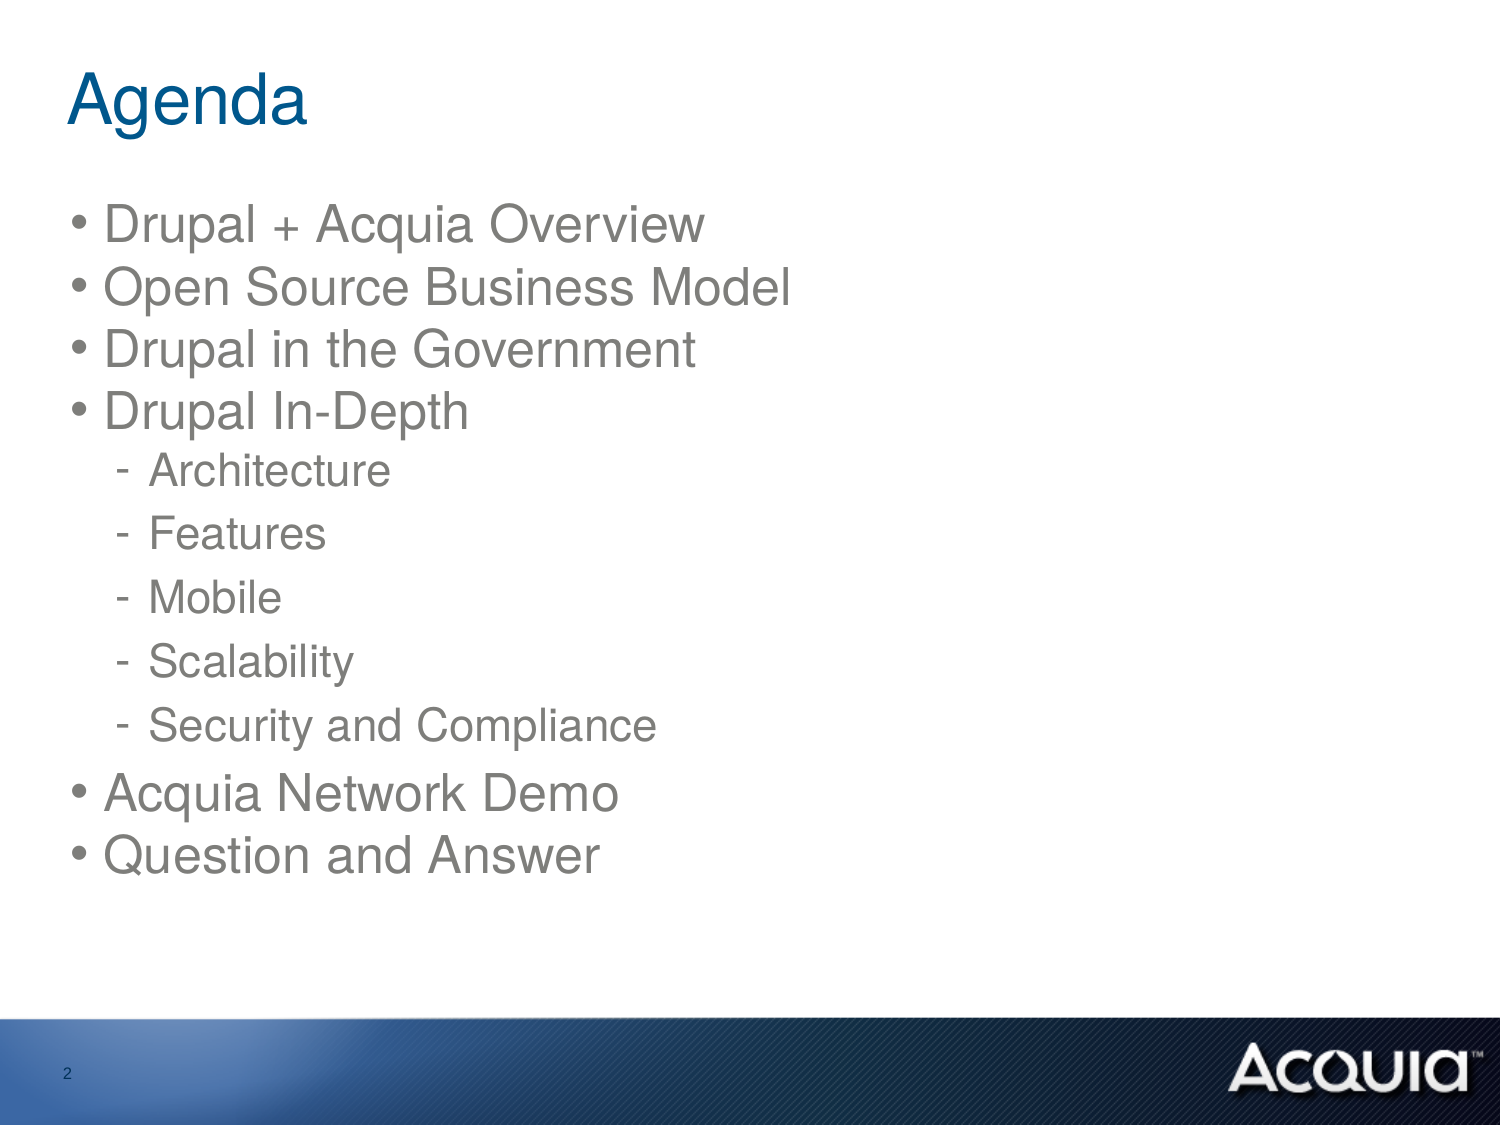

# Agenda
Drupal + Acquia Overview
Open Source Business Model
Drupal in the Government
Drupal In-Depth
Architecture
Features
Mobile
Scalability
Security and Compliance
Acquia Network Demo
Question and Answer

2